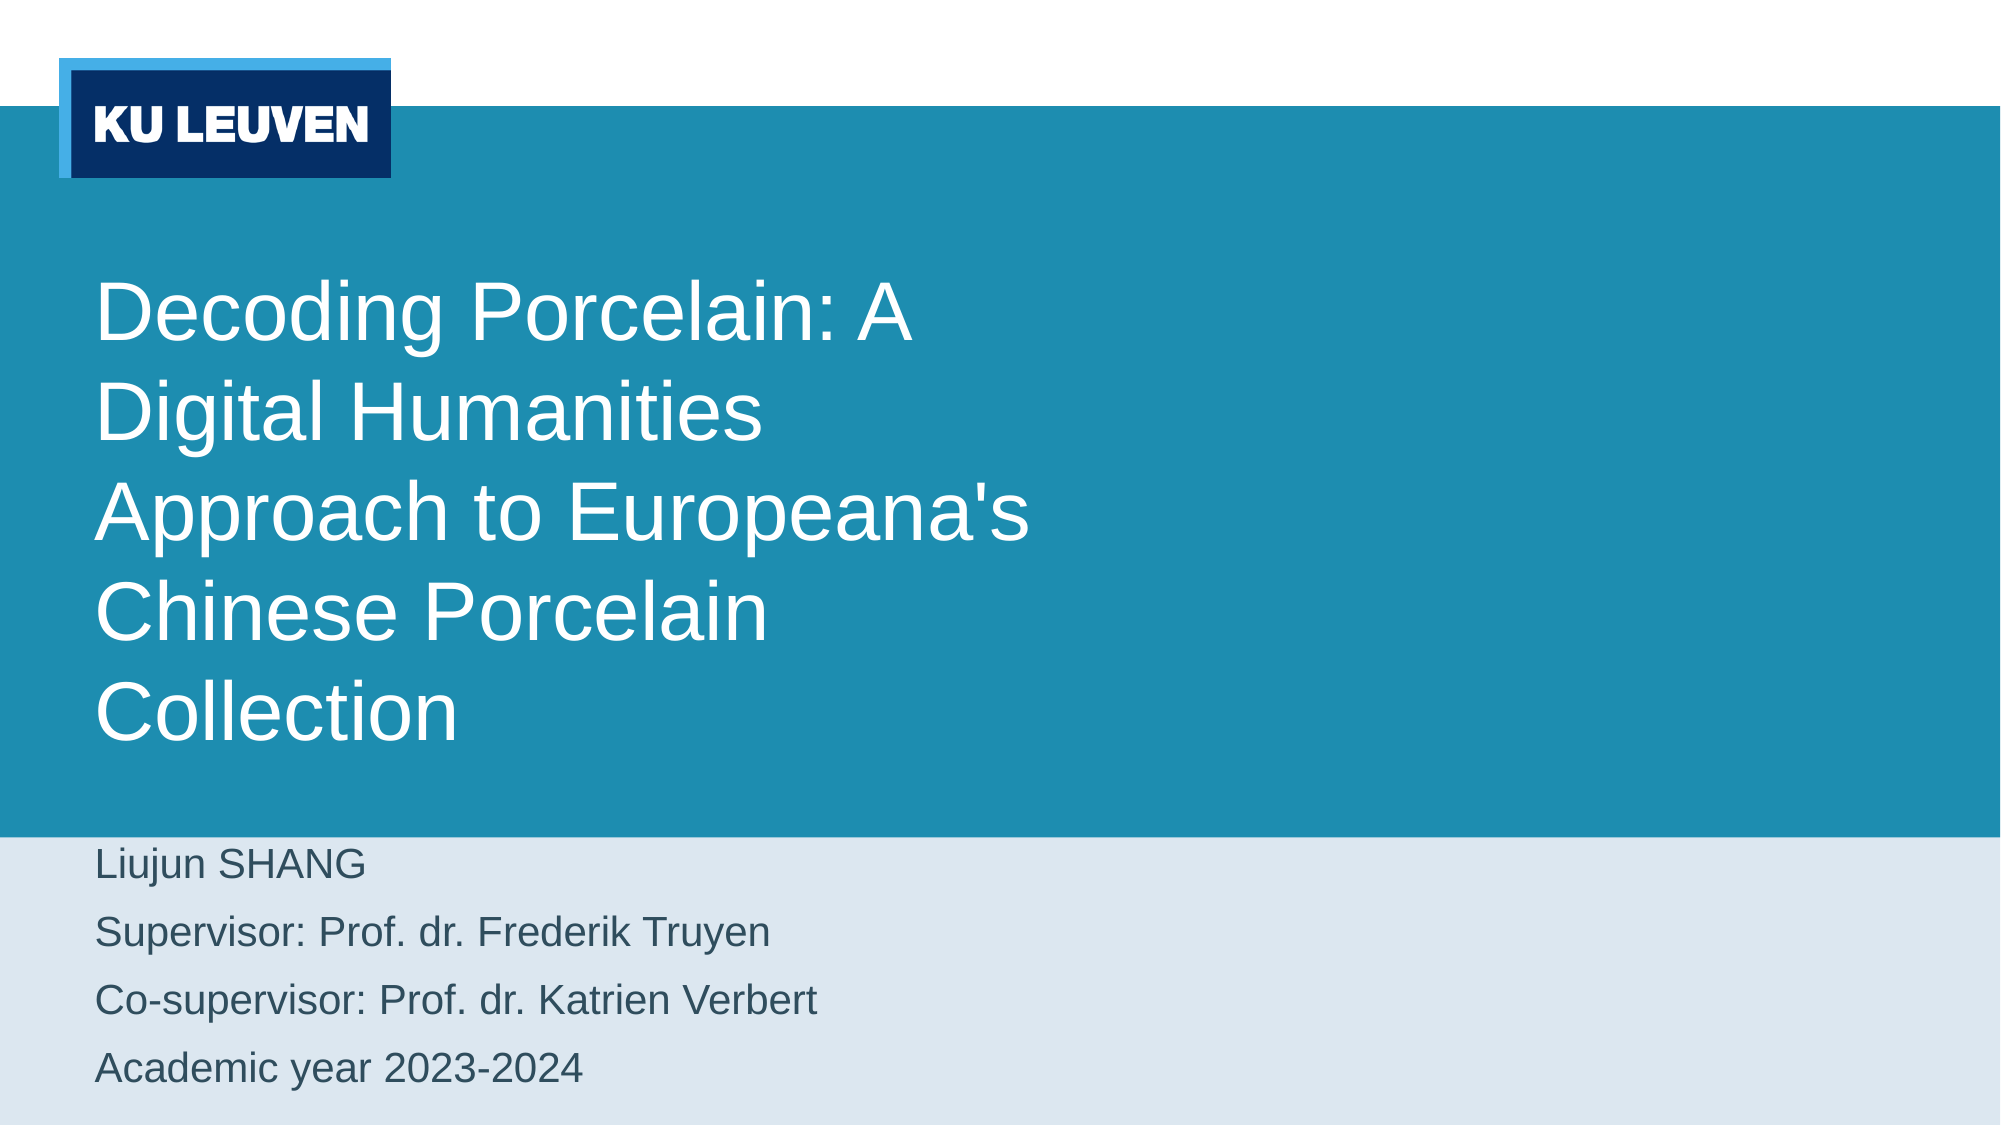

# Decoding Porcelain: A Digital Humanities Approach to Europeana's Chinese Porcelain Collection
Liujun SHANG
Supervisor: Prof. dr. Frederik Truyen
Co-supervisor: Prof. dr. Katrien Verbert
Academic year 2023-2024